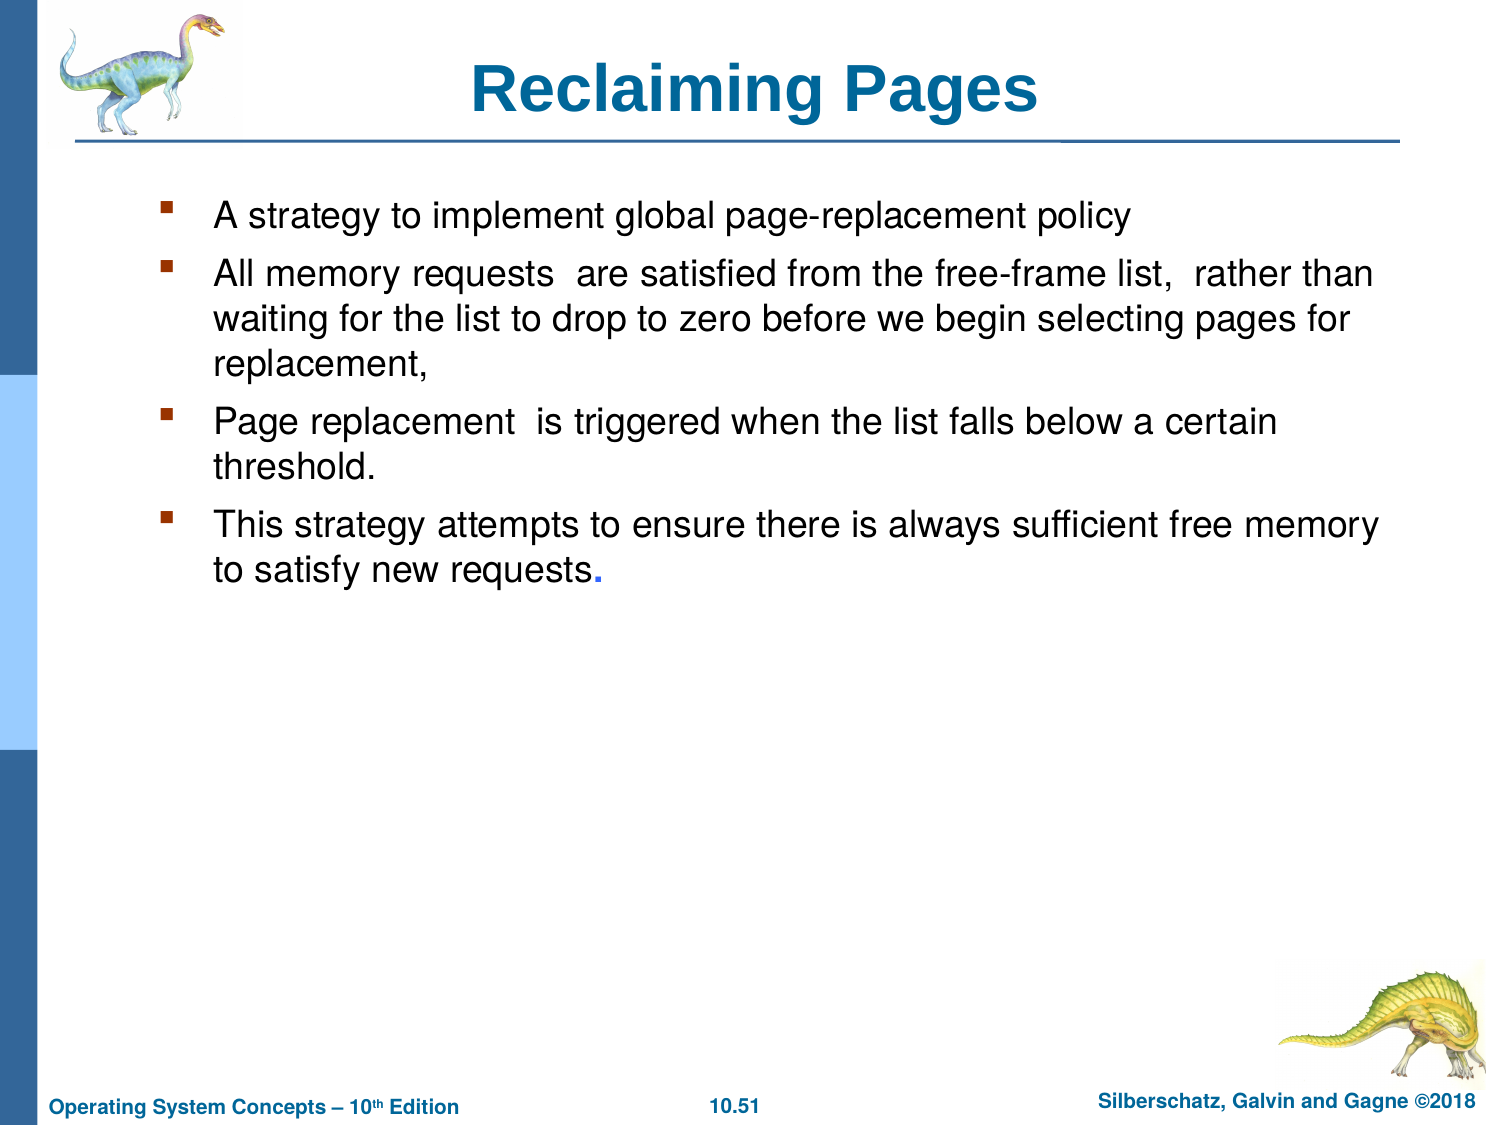

# Reclaiming Pages
A strategy to implement global page-replacement policy
All memory requests  are satisfied from the free-frame list,  rather than waiting for the list to drop to zero before we begin selecting pages for replacement,
Page replacement  is triggered when the list falls below a certain threshold.
This strategy attempts to ensure there is always sufficient free memory to satisfy new requests.